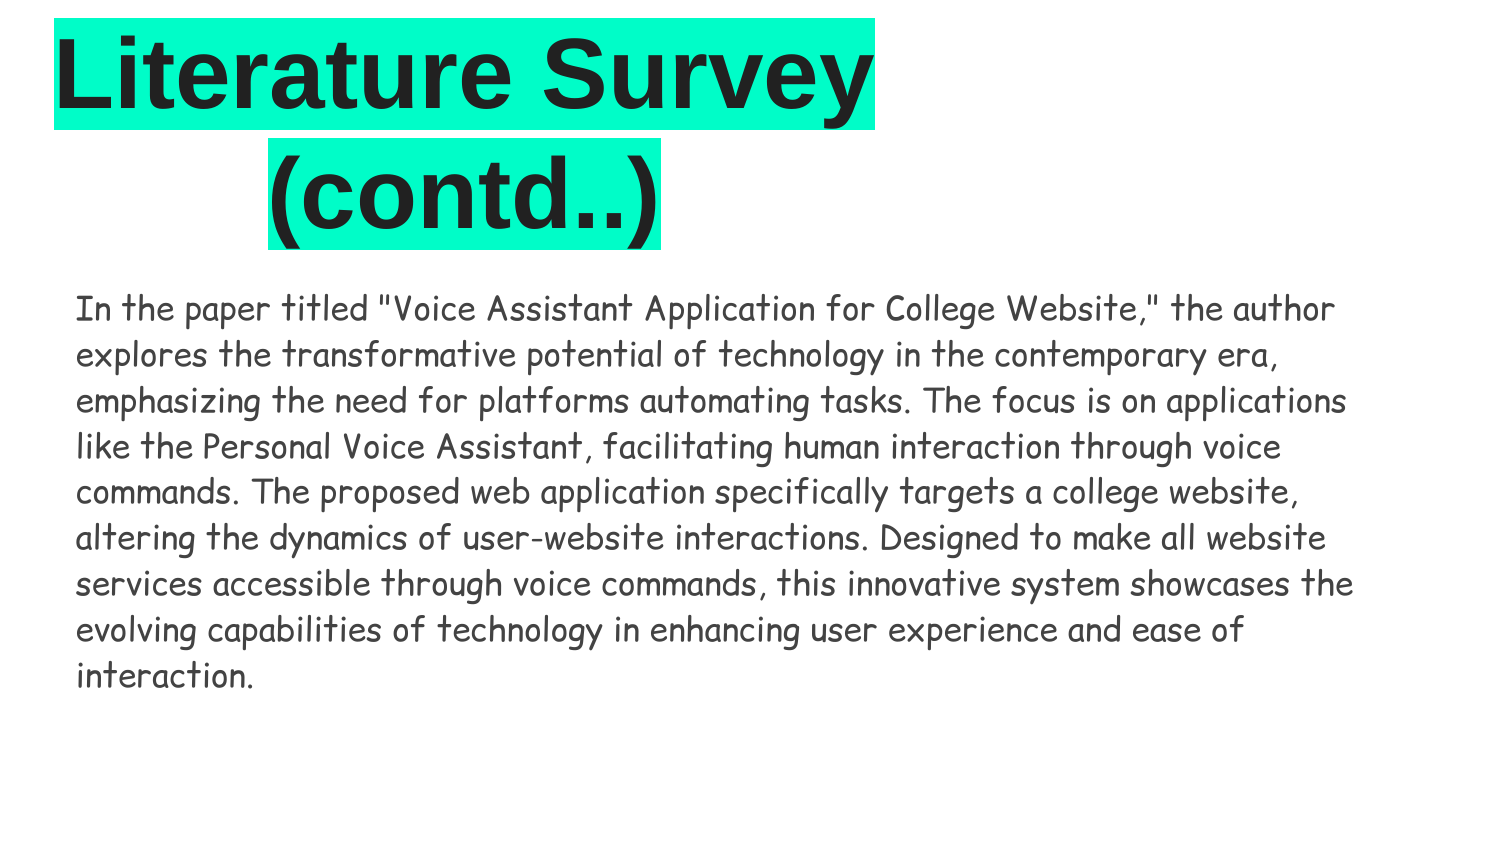

# Literature Survey (contd..)

In the paper titled "Voice Assistant Application for College Website," the author explores the transformative potential of technology in the contemporary era, emphasizing the need for platforms automating tasks. The focus is on applications like the Personal Voice Assistant, facilitating human interaction through voice commands. The proposed web application specifically targets a college website, altering the dynamics of user-website interactions. Designed to make all website services accessible through voice commands, this innovative system showcases the evolving capabilities of technology in enhancing user experience and ease of interaction.